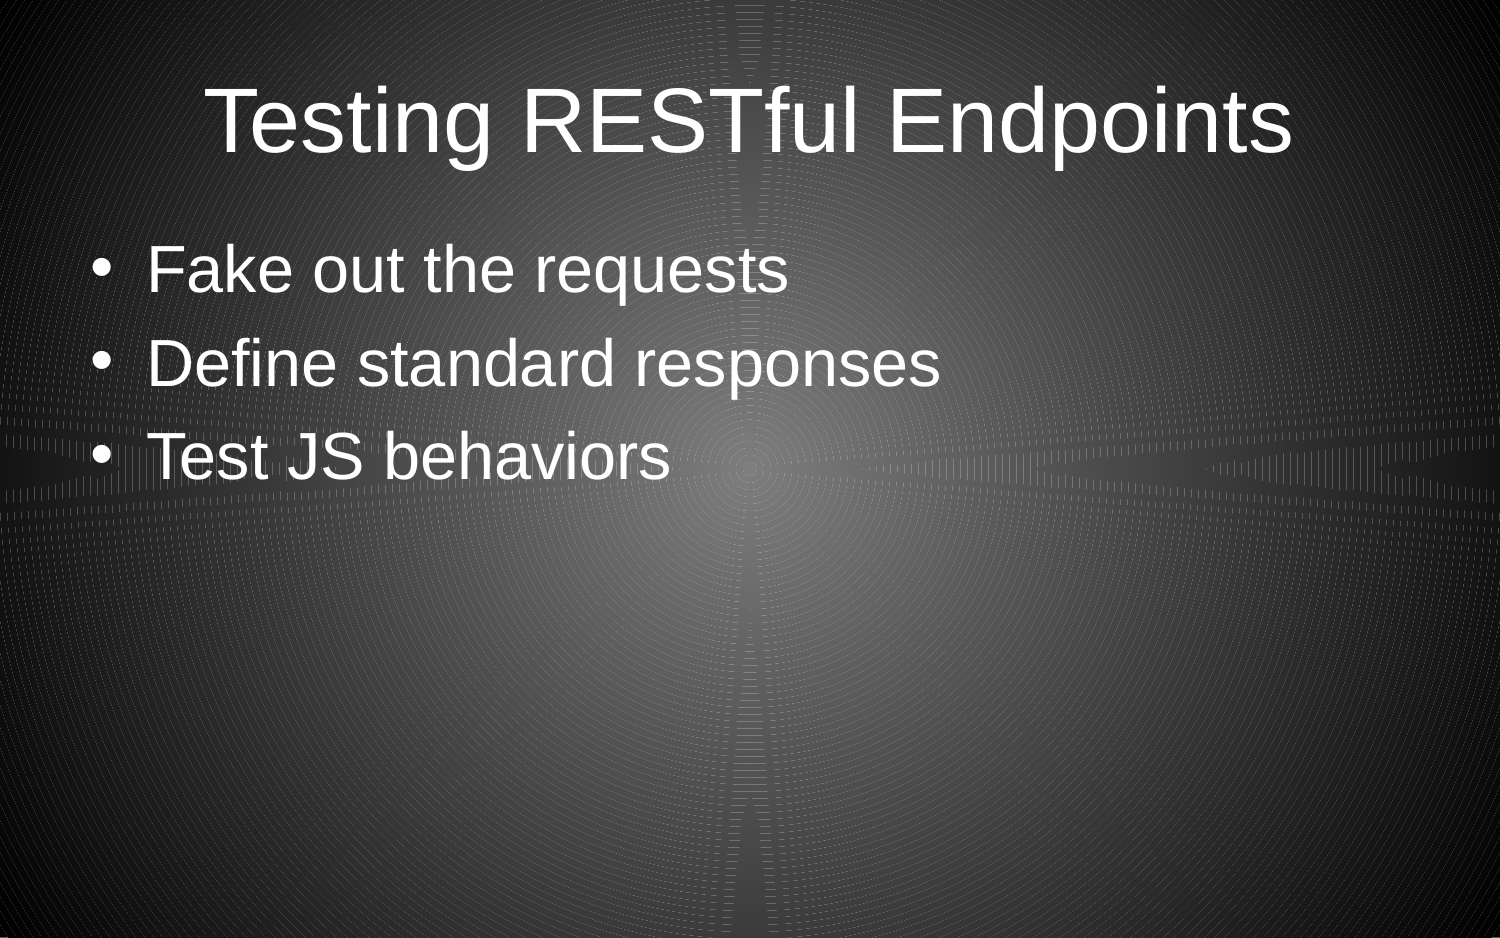

# Testing RESTful Endpoints
Fake out the requests
Define standard responses
Test JS behaviors